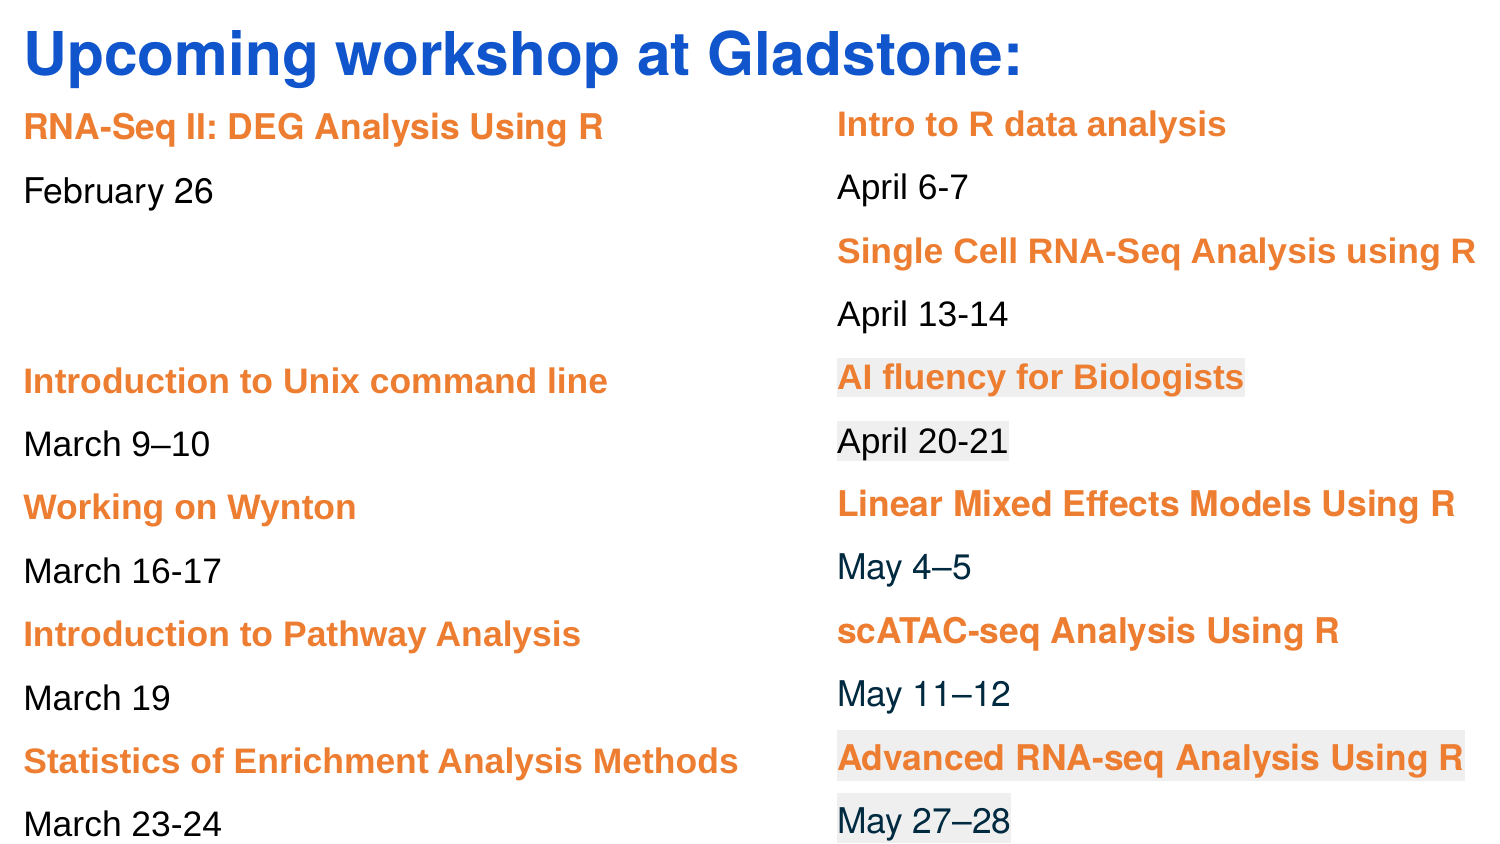

# Upcoming workshop at Gladstone:
Intro to R data analysis
April 6-7
Single Cell RNA-Seq Analysis using R
April 13-14
AI fluency for Biologists
April 20-21
Linear Mixed Effects Models Using R
May 4–5
scATAC-seq Analysis Using R
May 11–12
Advanced RNA-seq Analysis Using R
May 27–28

RNA-Seq II: DEG Analysis Using R
February 26

Introduction to Unix command line
March 9–10
Working on Wynton
March 16-17
Introduction to Pathway Analysis
March 19
Statistics of Enrichment Analysis Methods
March 23-24